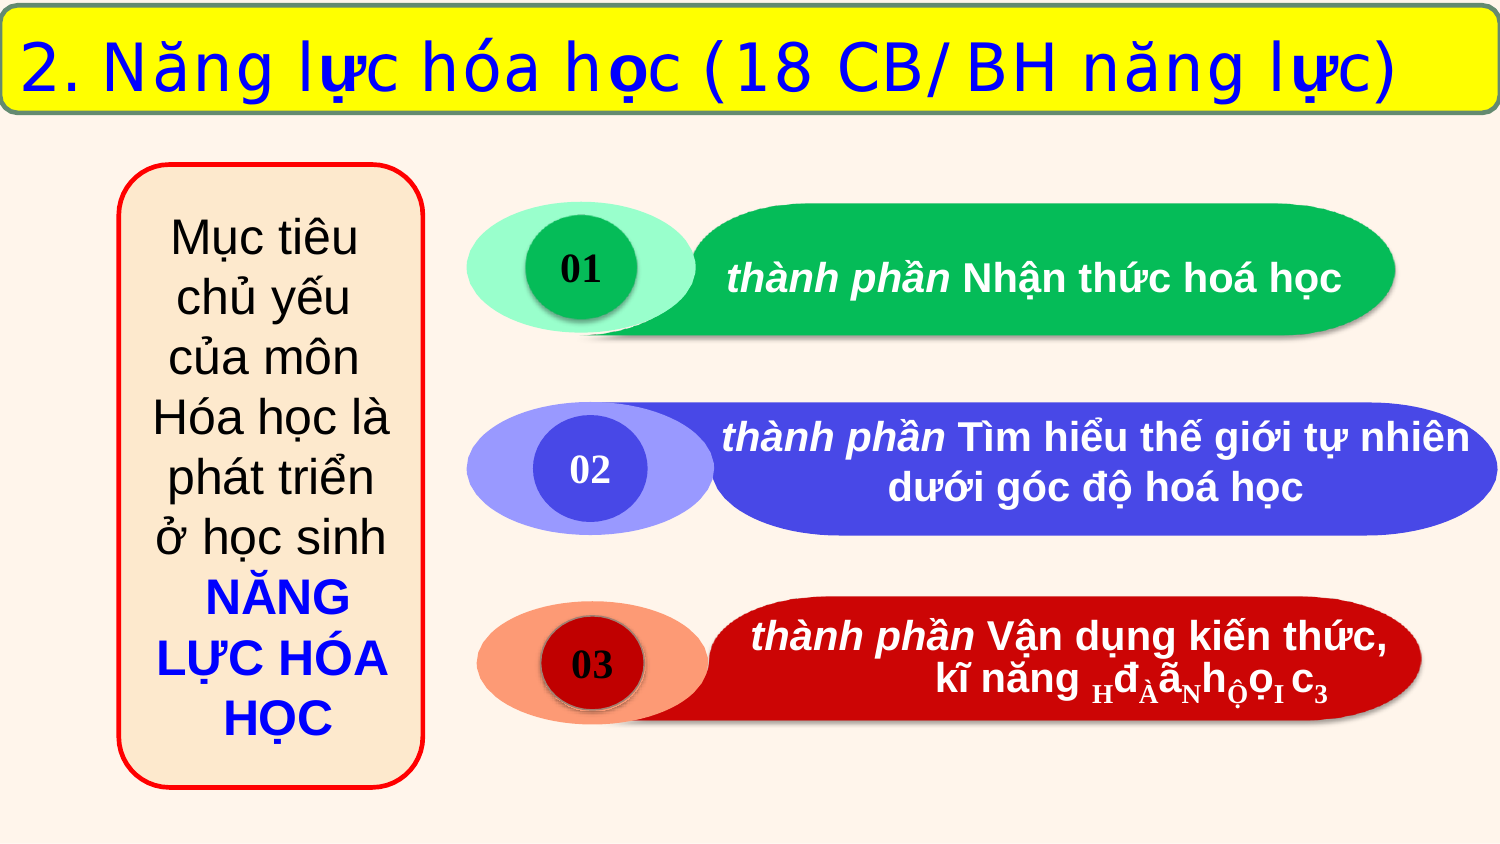

# 2. Năng lực hóa học (18 CB/BH năng lực)

Mục tiêu  chủ yếu  của môn  Hóa học là  phát triển  ở học sinh  NĂNG
LỰC HÓA  HỌC

01
thành phần Nhận thức hoá học

thành phần Tìm hiểu thế giới tự nhiên
dưới góc độ hoá học

02

thành phần Vận dụng kiến thức,  kĩ năng HđÀãNhỘọI c3

03